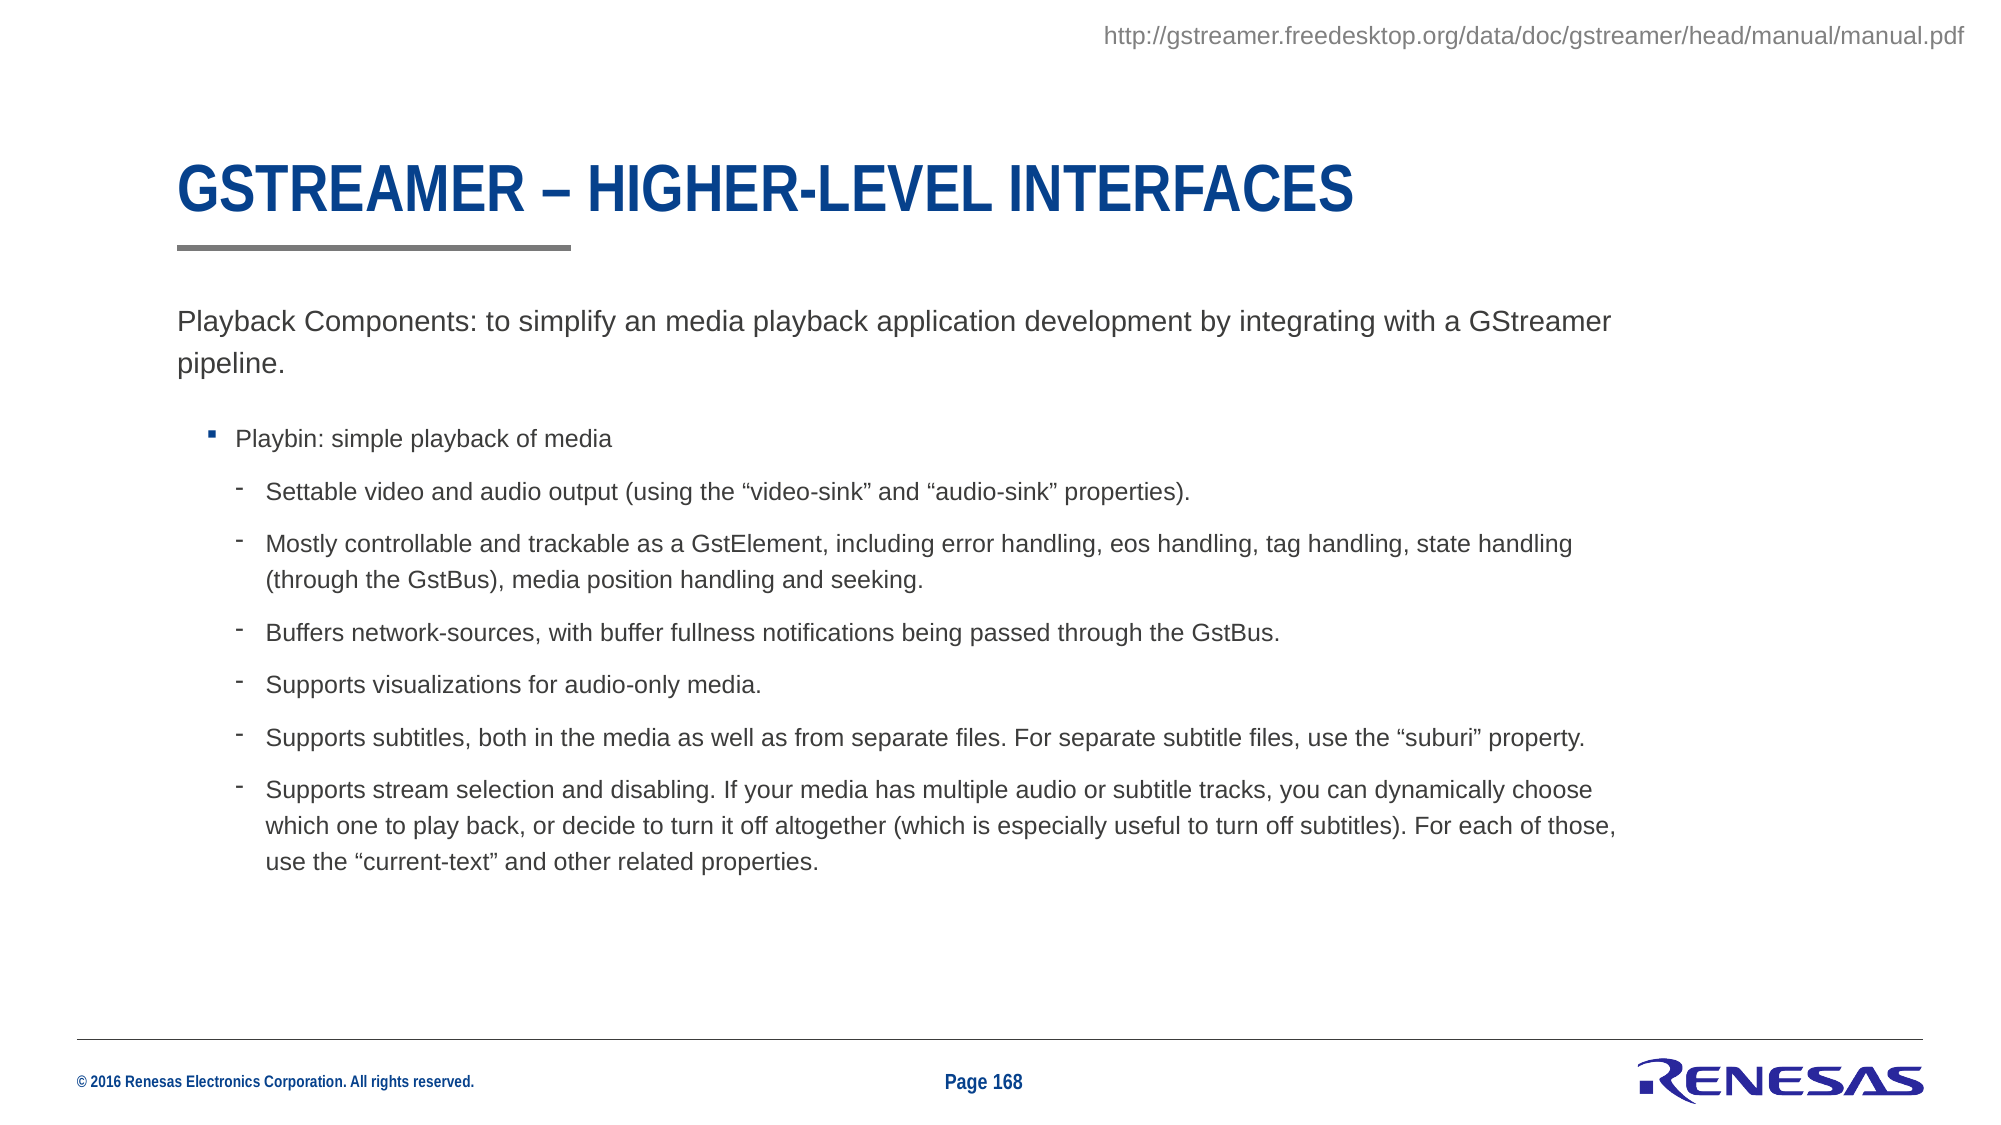

http://gstreamer.freedesktop.org/data/doc/gstreamer/head/manual/manual.pdf
# GStreamer – Higher-level interfaces
Playback Components: to simplify an media playback application development by integrating with a GStreamer pipeline.
Playbin: simple playback of media
Settable video and audio output (using the “video-sink” and “audio-sink” properties).
Mostly controllable and trackable as a GstElement, including error handling, eos handling, tag handling, state handling (through the GstBus), media position handling and seeking.
Buffers network-sources, with buffer fullness notifications being passed through the GstBus.
Supports visualizations for audio-only media.
Supports subtitles, both in the media as well as from separate files. For separate subtitle files, use the “suburi” property.
Supports stream selection and disabling. If your media has multiple audio or subtitle tracks, you can dynamically choose which one to play back, or decide to turn it off altogether (which is especially useful to turn off subtitles). For each of those, use the “current-text” and other related properties.
Page 168